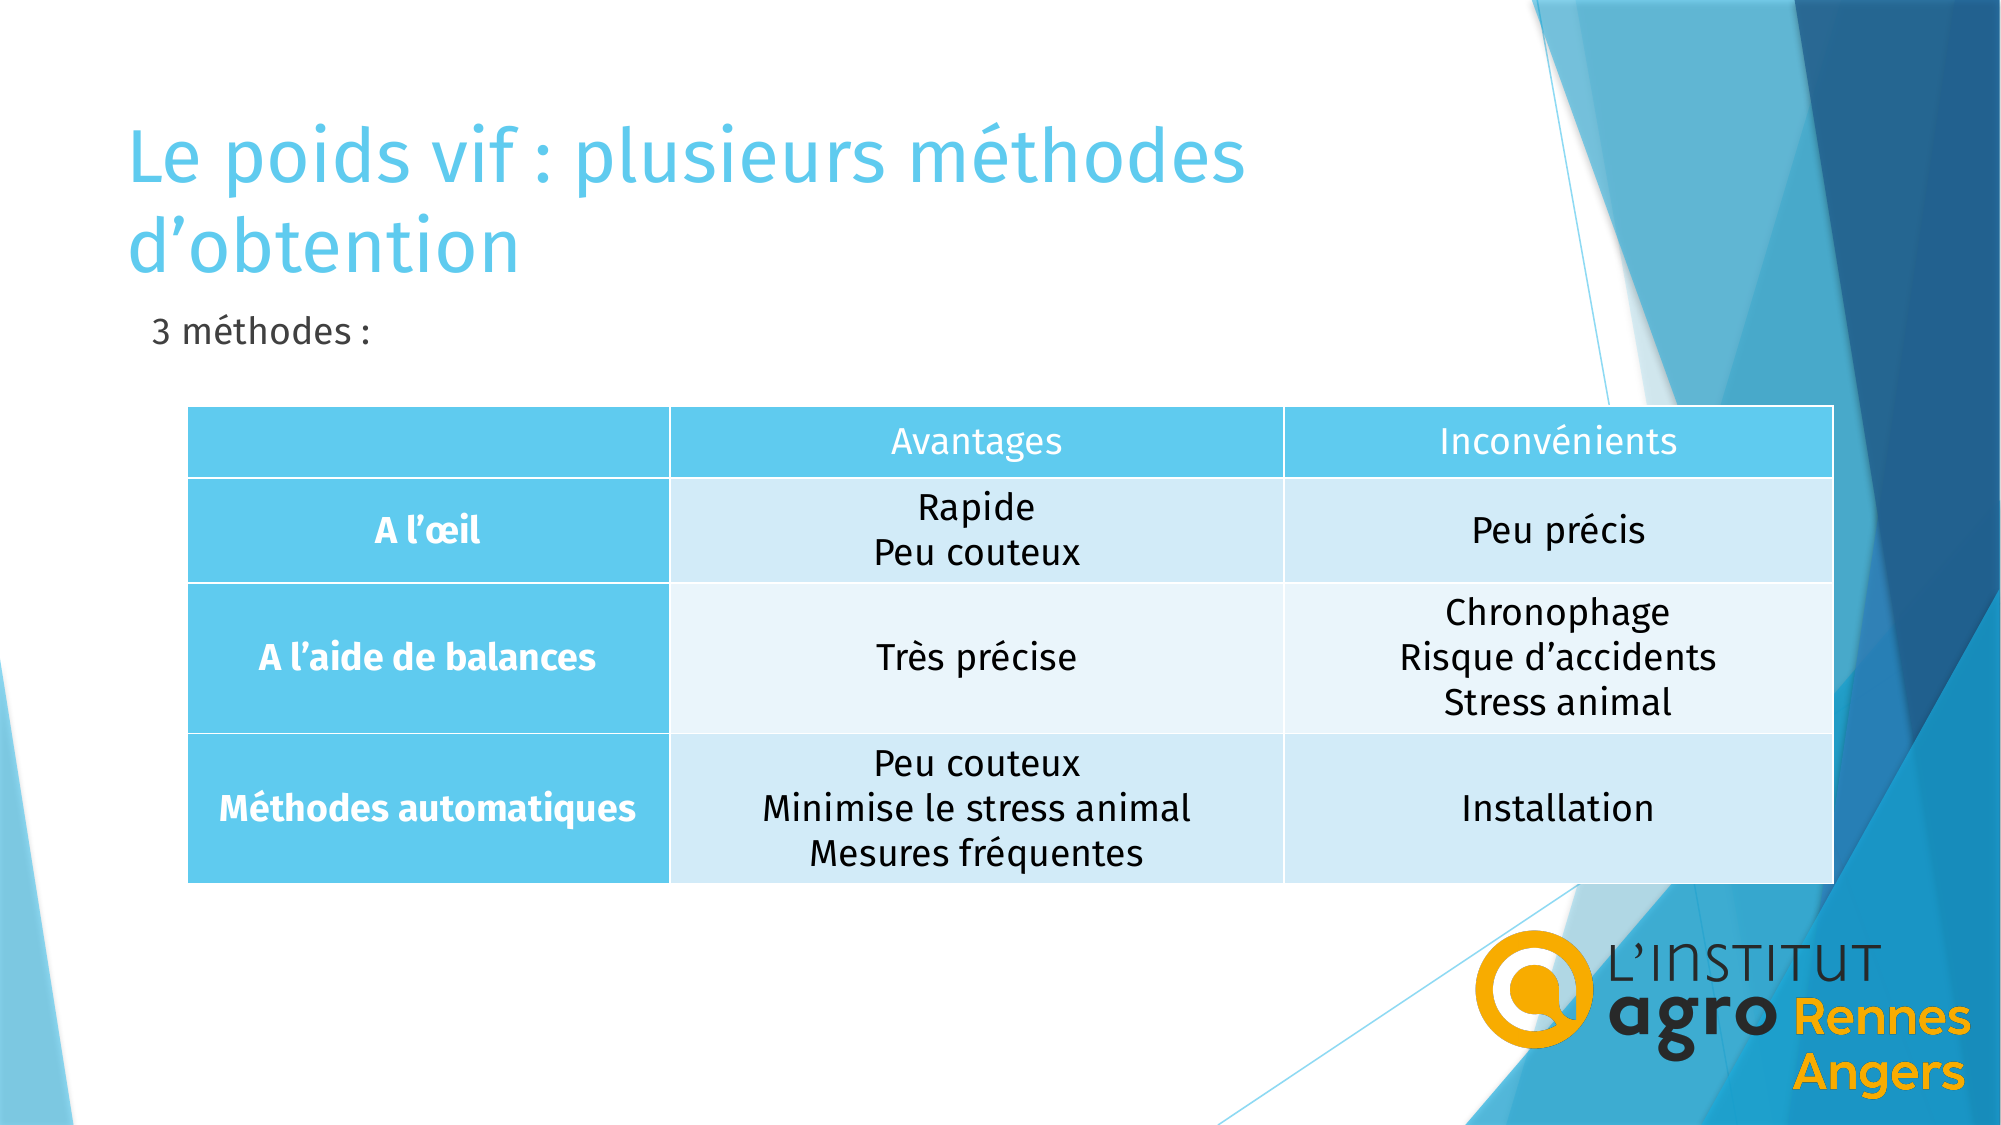

# Le poids vif : plusieurs méthodes d’obtention
3 méthodes :

|  | Avantages | Inconvénients |
| --- | --- | --- |
| A l’œil | Rapide Peu couteux | Peu précis |
| A l’aide de balances | Très précise | Chronophage Risque d’accidents Stress animal |
| Méthodes automatiques | Peu couteux Minimise le stress animal Mesures fréquentes | Installation |